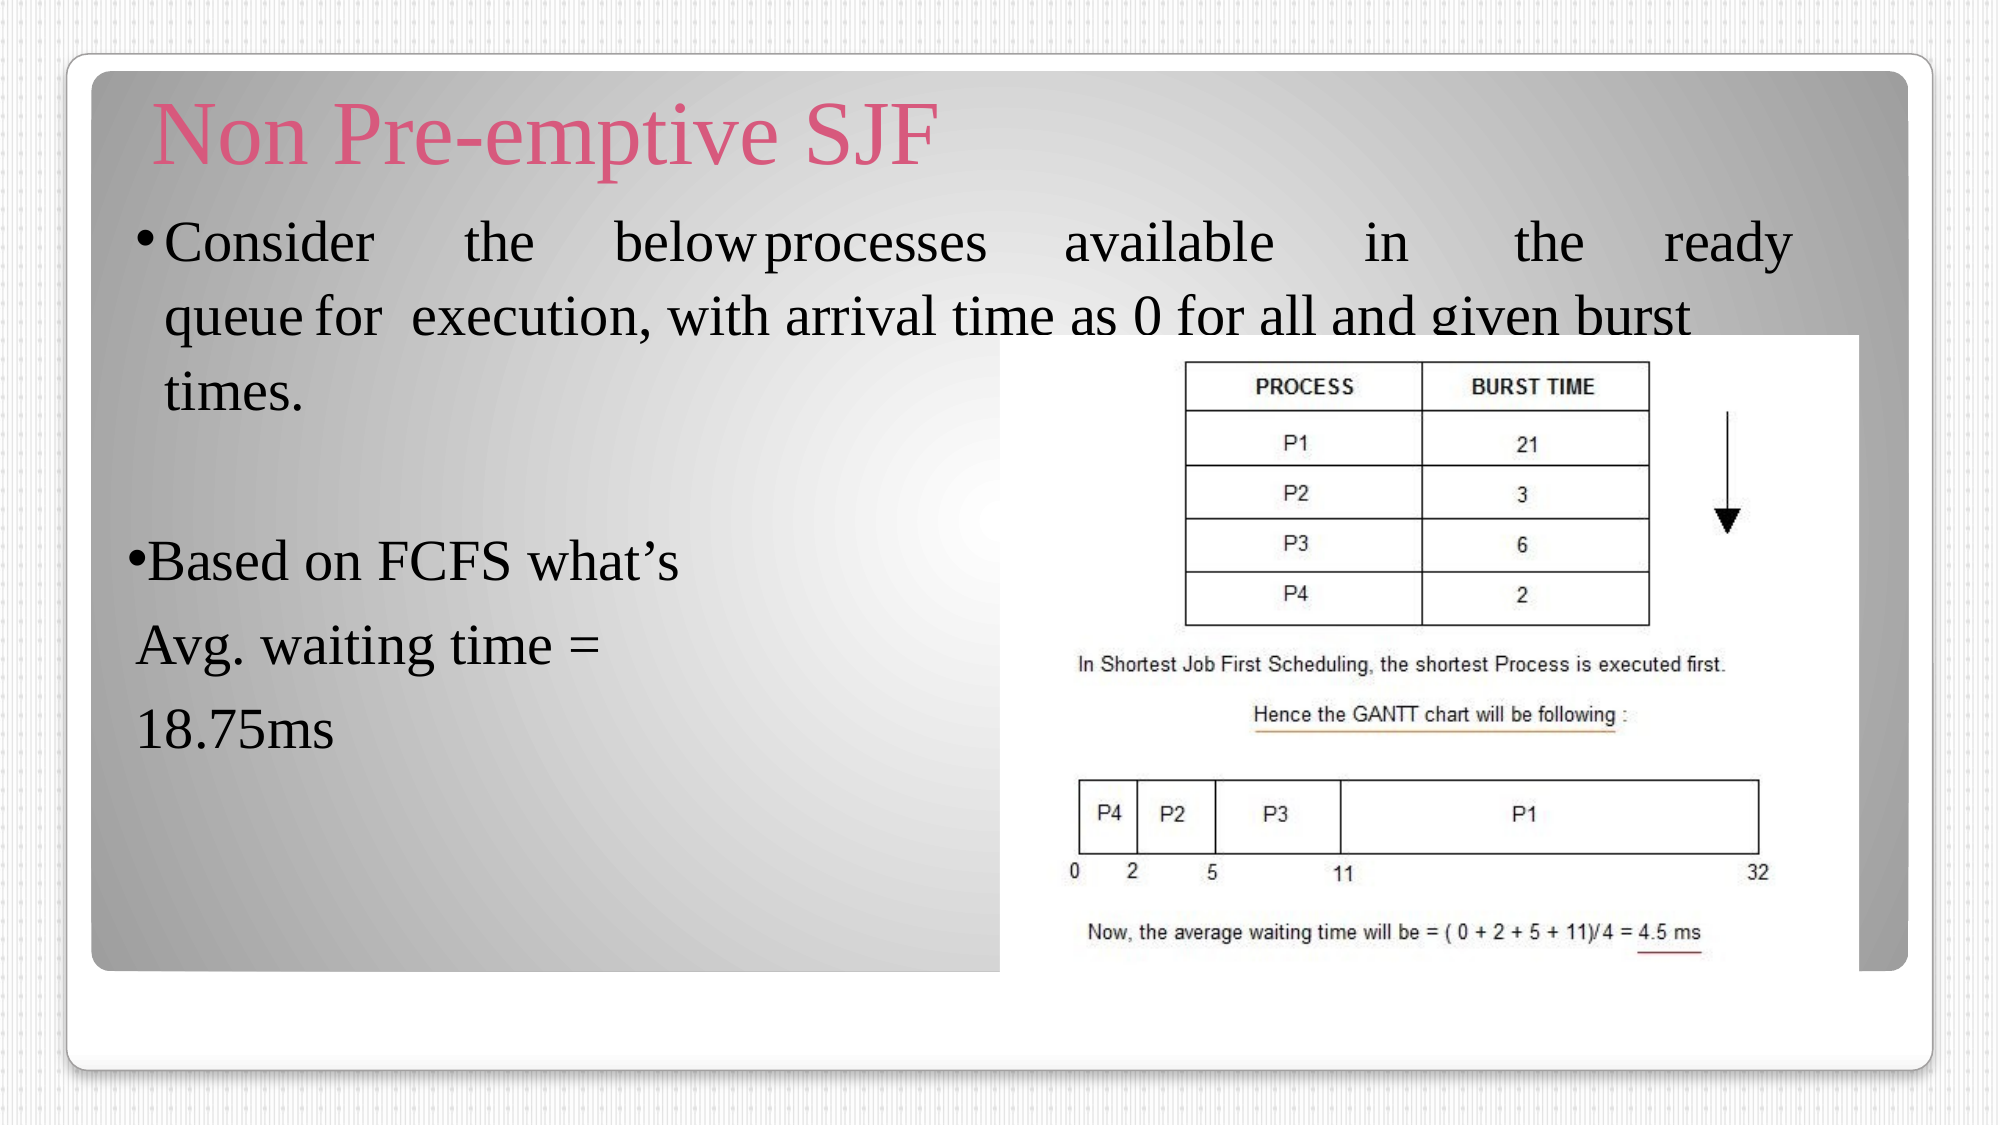

# Non Pre-emptive SJF
Consider	the	below	processes	available	in	the	ready	queue	for  execution, with arrival time as 0 for all and given burst times.

Based on FCFS what’s  Avg. waiting time = 18.75ms